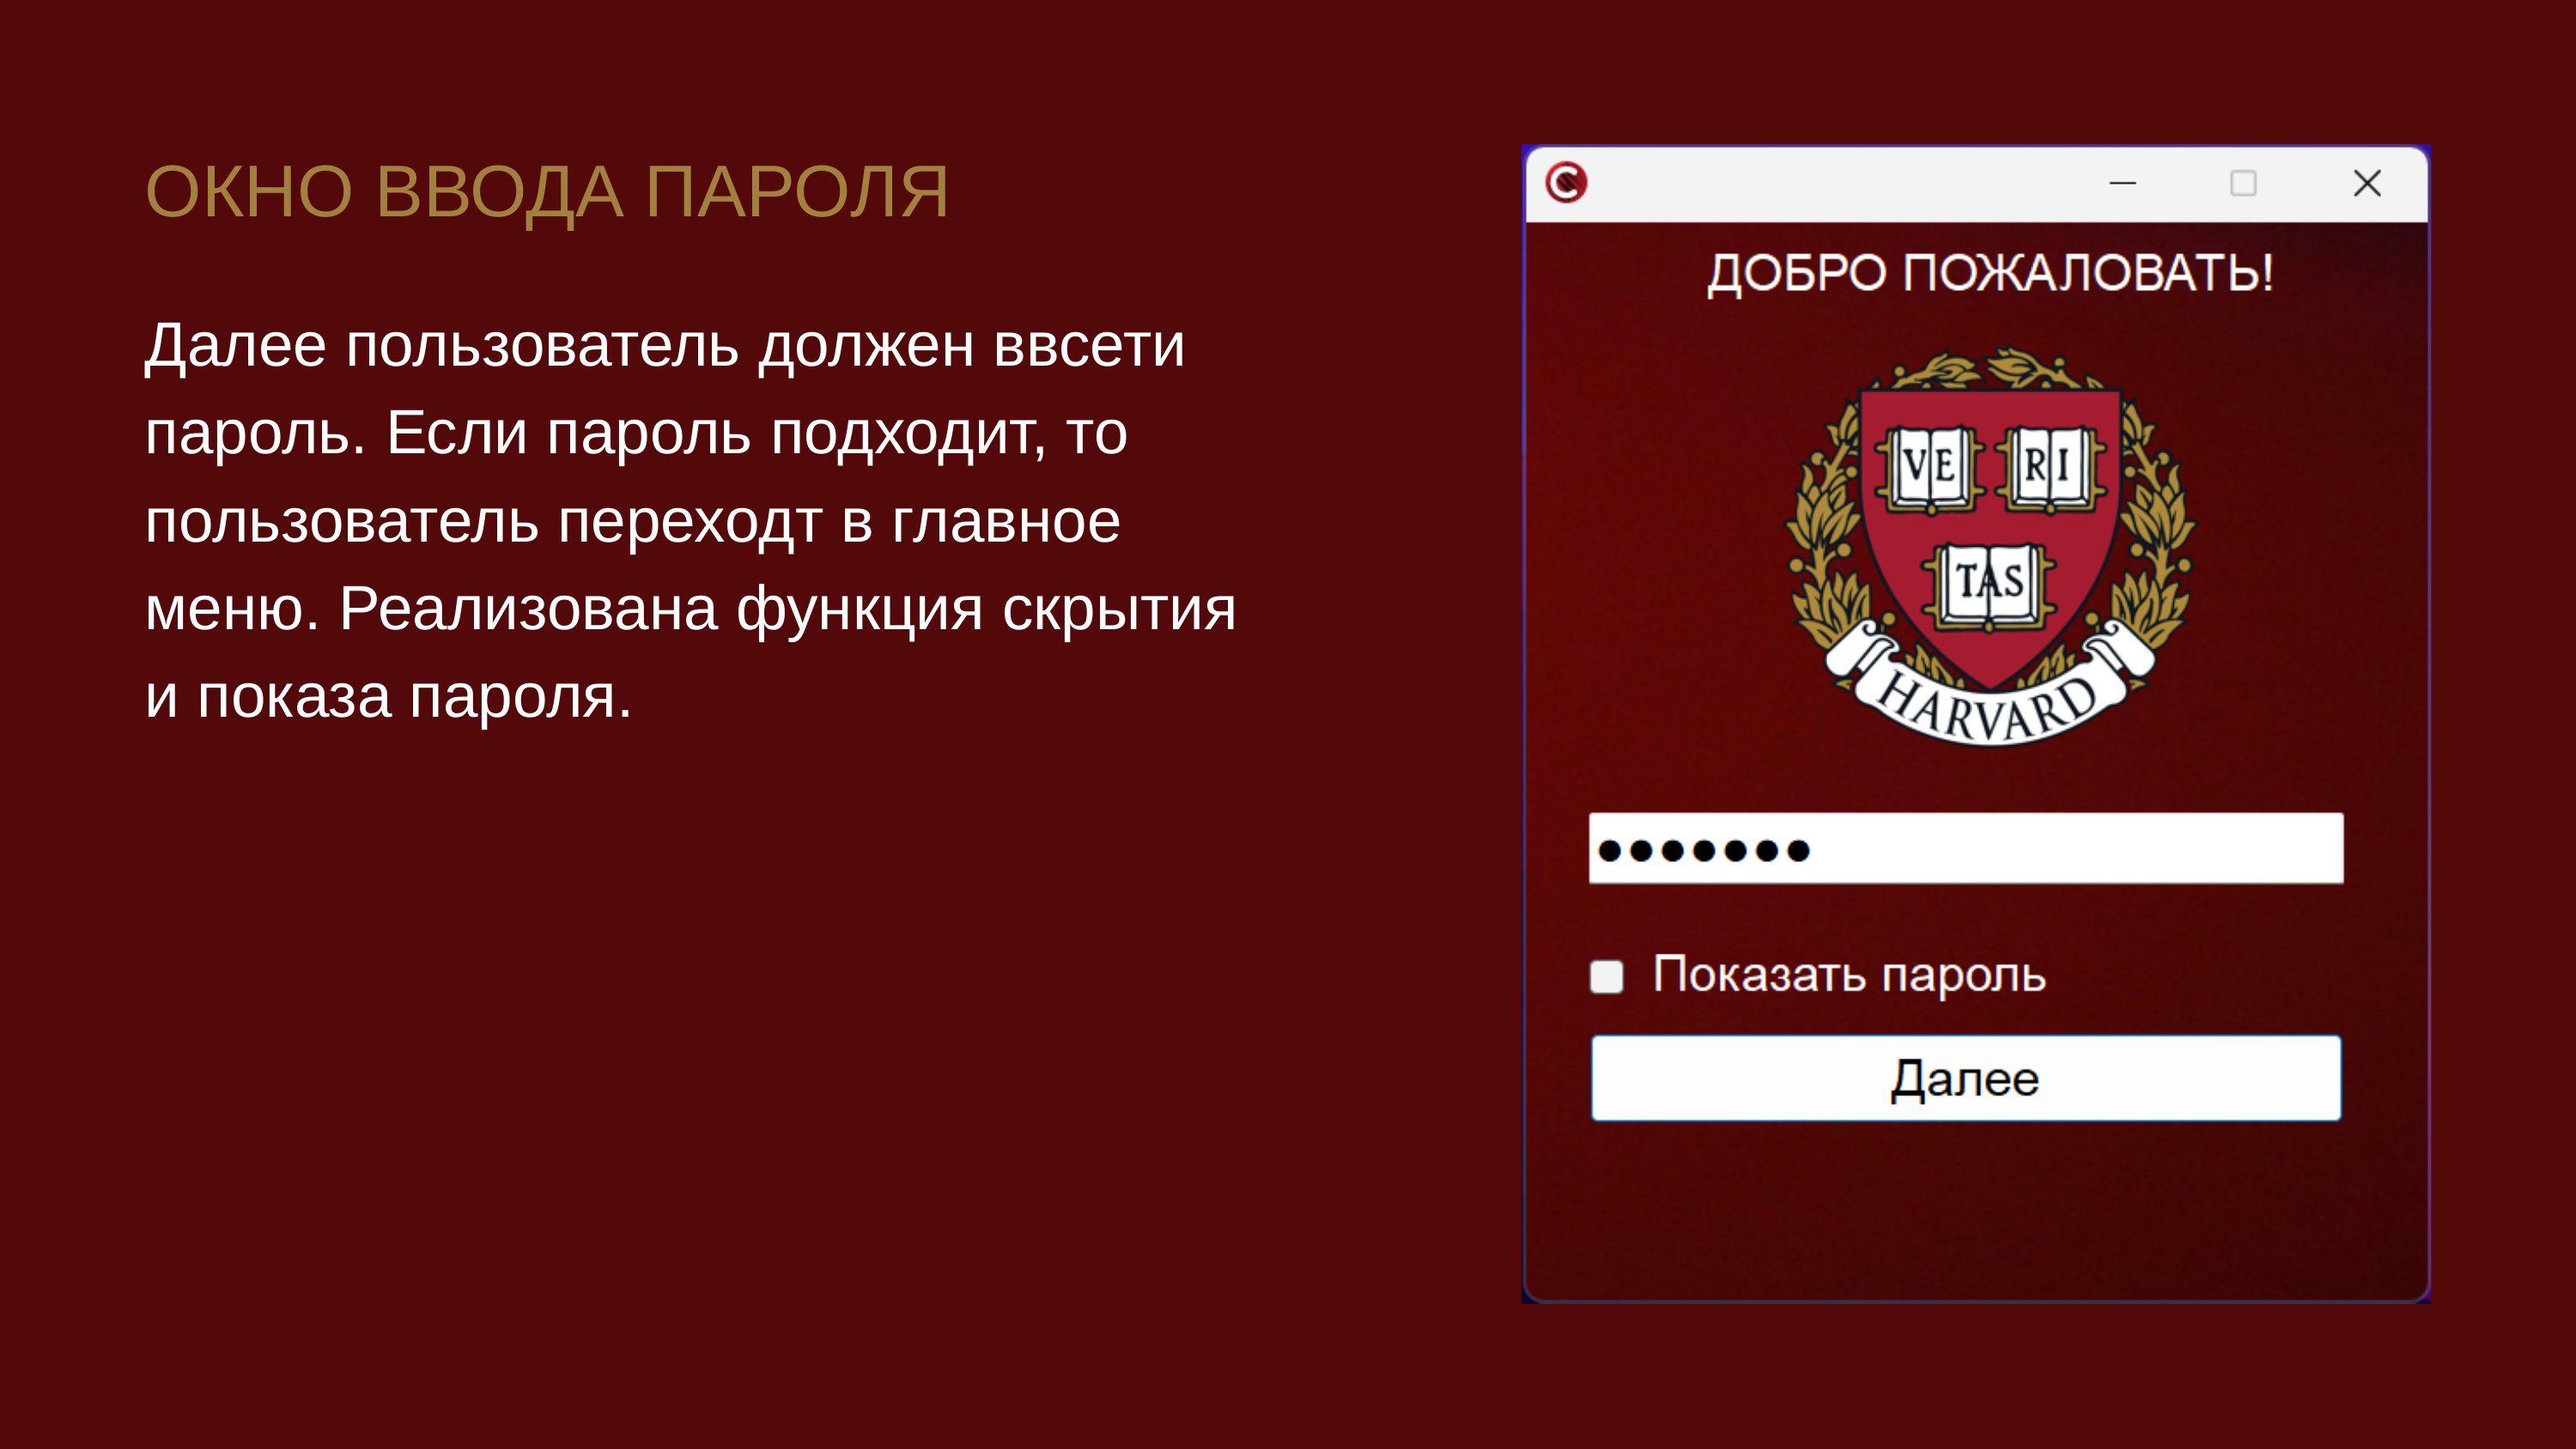

ОКНО ВВОДА ПАРОЛЯ

Далее пользователь должен ввсети пароль. Если пароль подходит, то пользователь переходт в главное меню. Реализована функция скрытия и показа пароля.